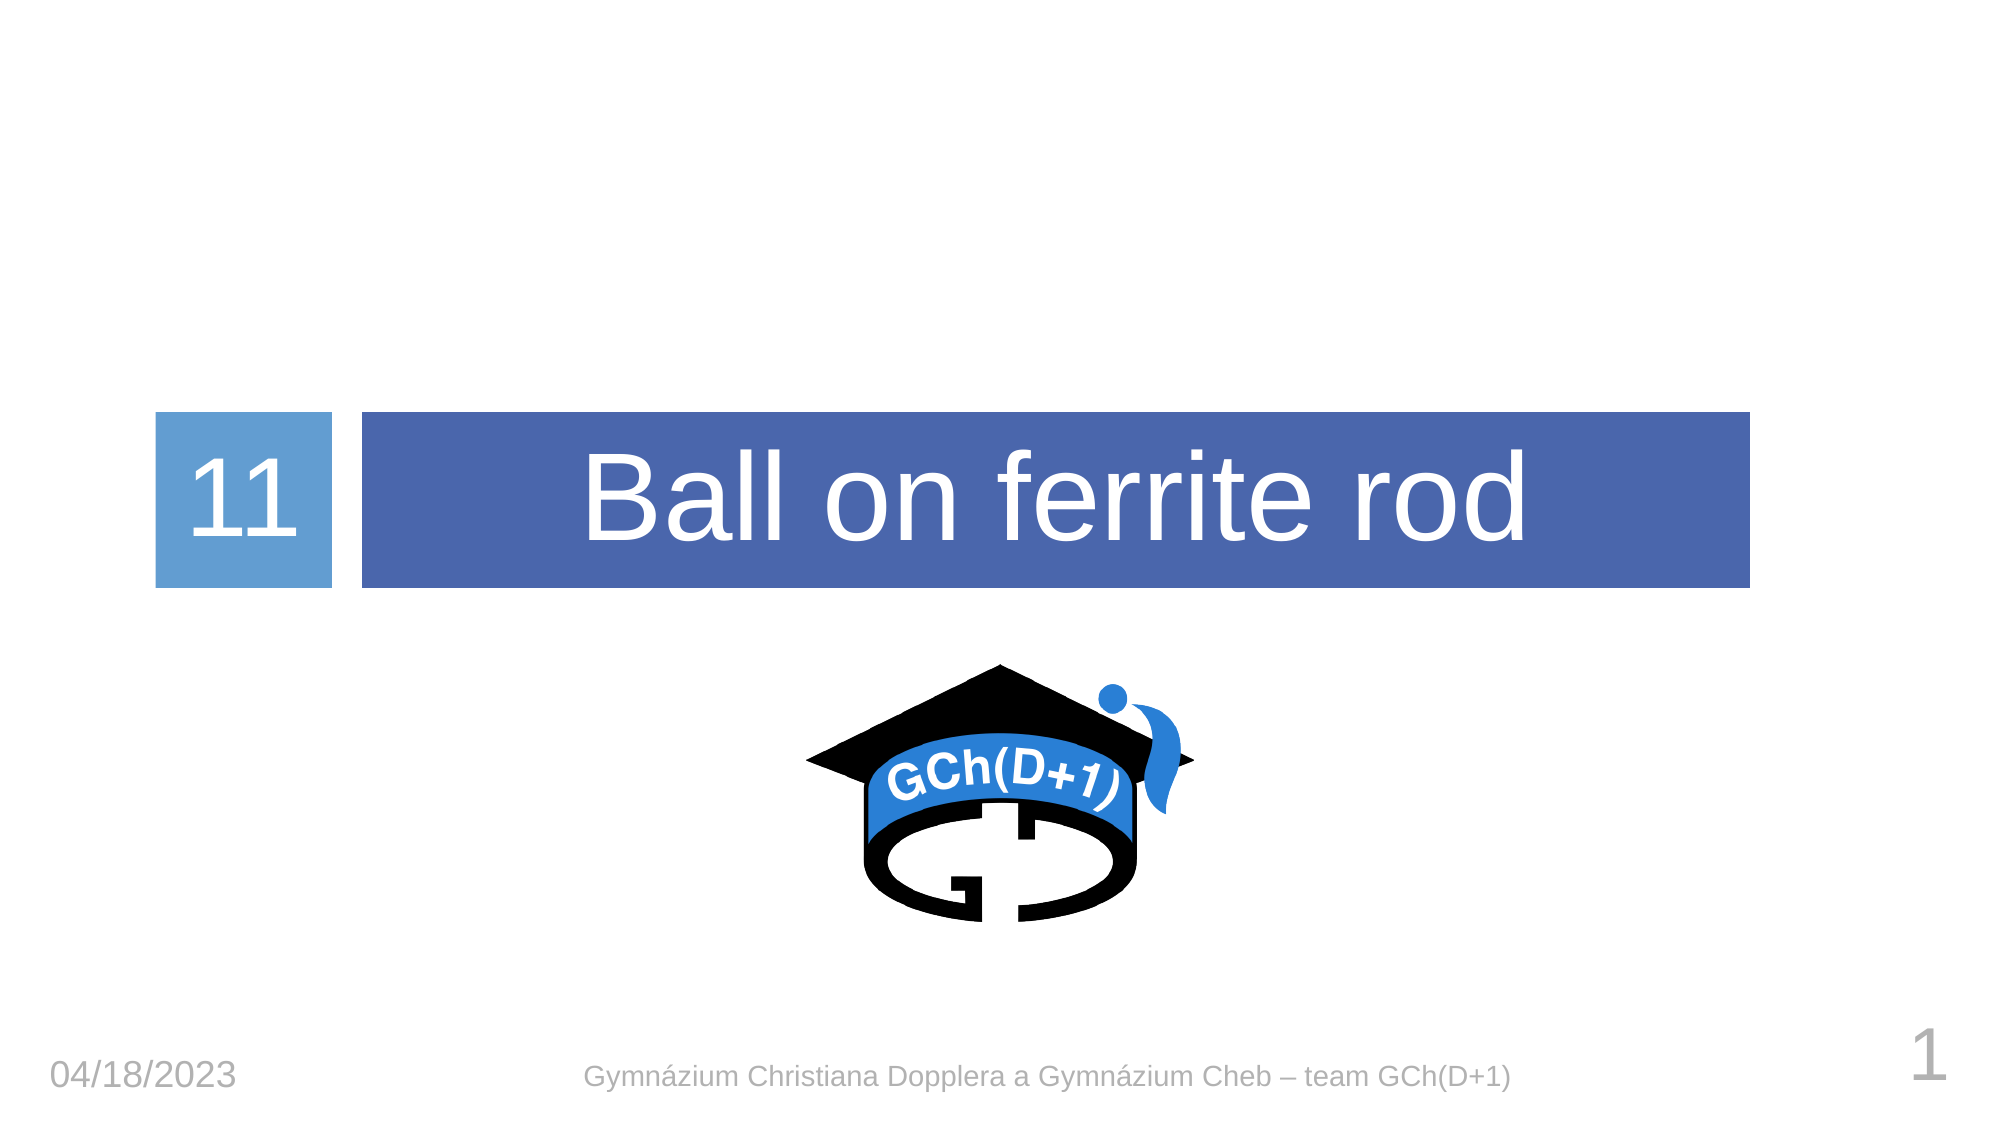

# Ball on ferrite rod
11
04/18/2023

Gymnázium Christiana Dopplera a Gymnázium Cheb – team GCh(D+1)
1